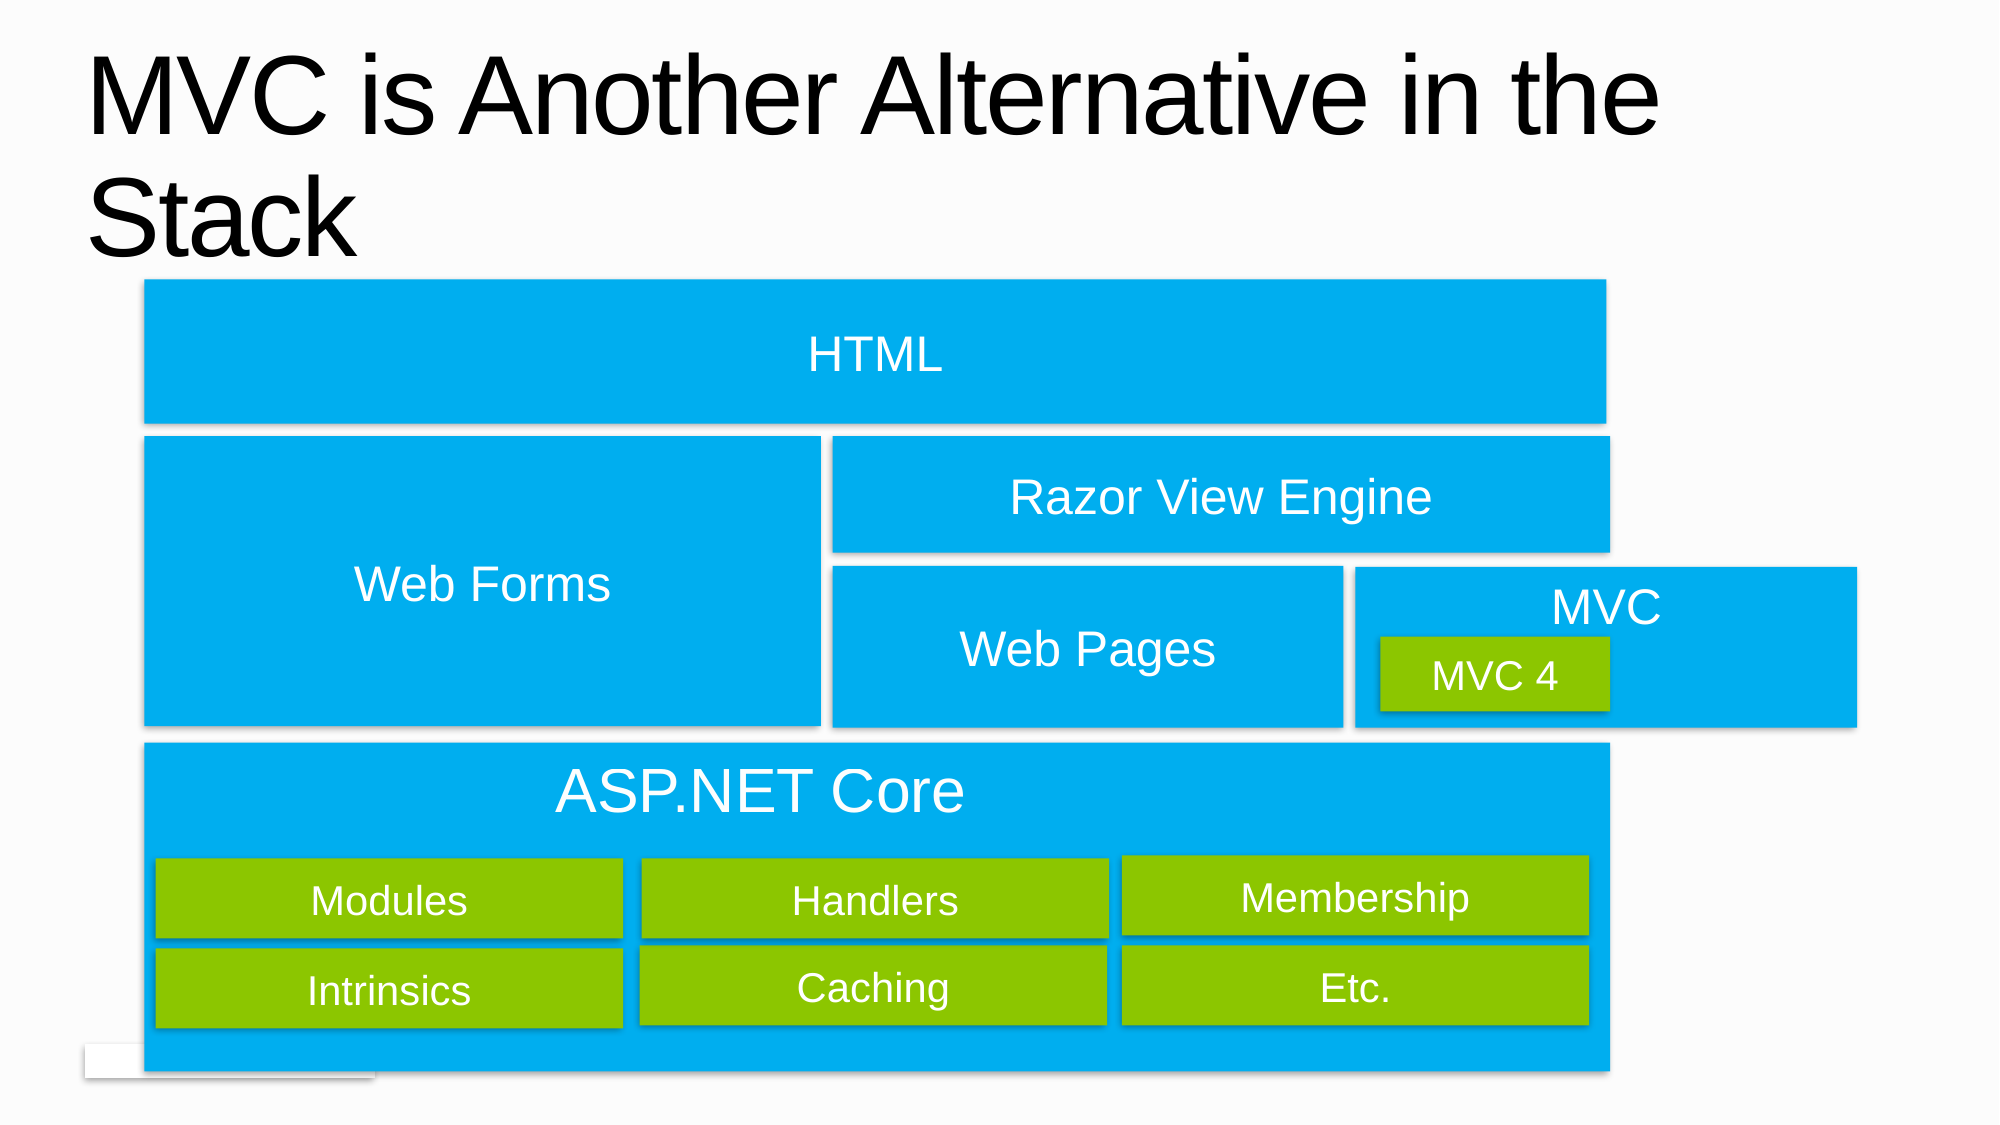

# MVC is Another Alternative in the Stack
HTML
Web Forms
Razor View Engine
Web Pages
MVC
MVC 4

ASP.NET Core
Membership
Modules
Handlers
Caching
Etc.
Intrinsics